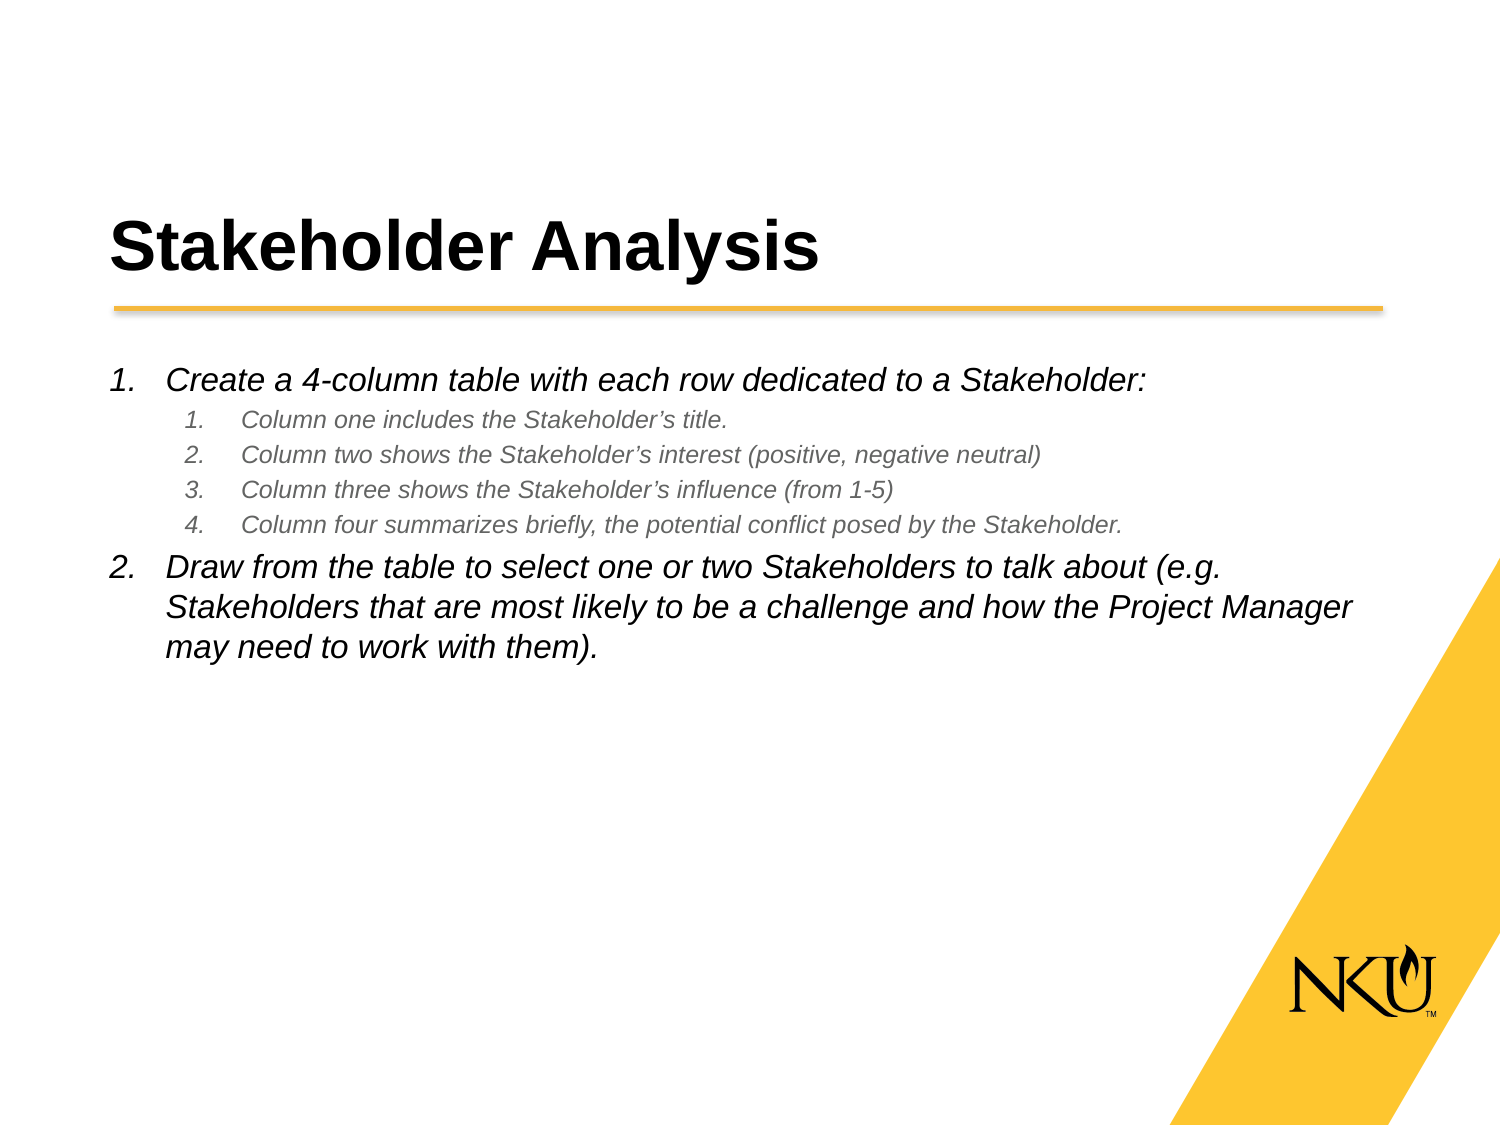

# Stakeholder Analysis
Create a 4-column table with each row dedicated to a Stakeholder:
Column one includes the Stakeholder’s title.
Column two shows the Stakeholder’s interest (positive, negative neutral)
Column three shows the Stakeholder’s influence (from 1-5)
Column four summarizes briefly, the potential conflict posed by the Stakeholder.
Draw from the table to select one or two Stakeholders to talk about (e.g. Stakeholders that are most likely to be a challenge and how the Project Manager may need to work with them).